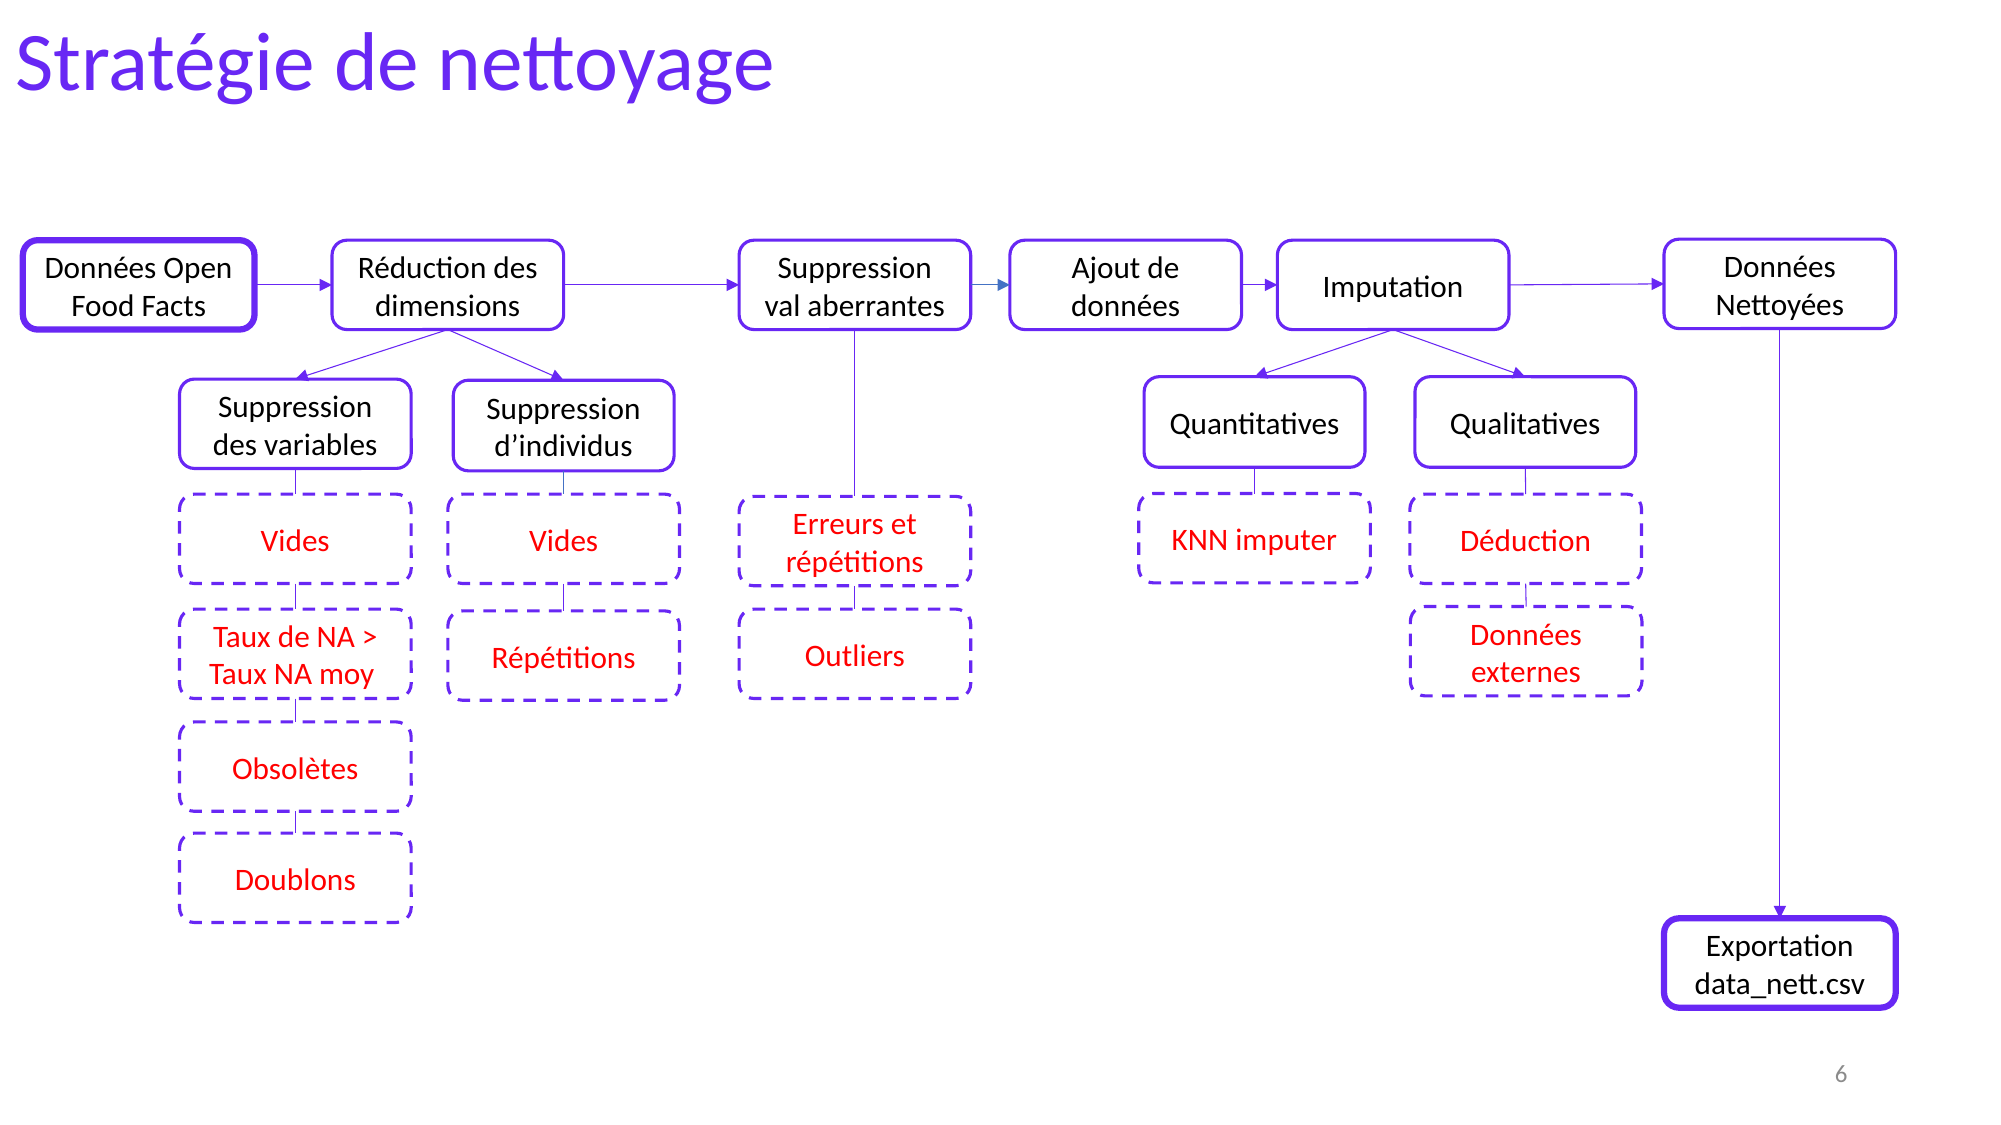

# Stratégie de nettoyage
Données Nettoyées
Données Open Food Facts
Réduction des dimensions
Suppression val aberrantes
Ajout de données
Imputation
Quantitatives
Qualitatives
Suppression des variables
Suppression d’individus
KNN imputer
Vides
Vides
Déduction
Erreurs et répétitions
Données externes
Taux de NA > Taux NA moy
Outliers
Répétitions
Obsolètes
Doublons
Exportation
data_nett.csv
6